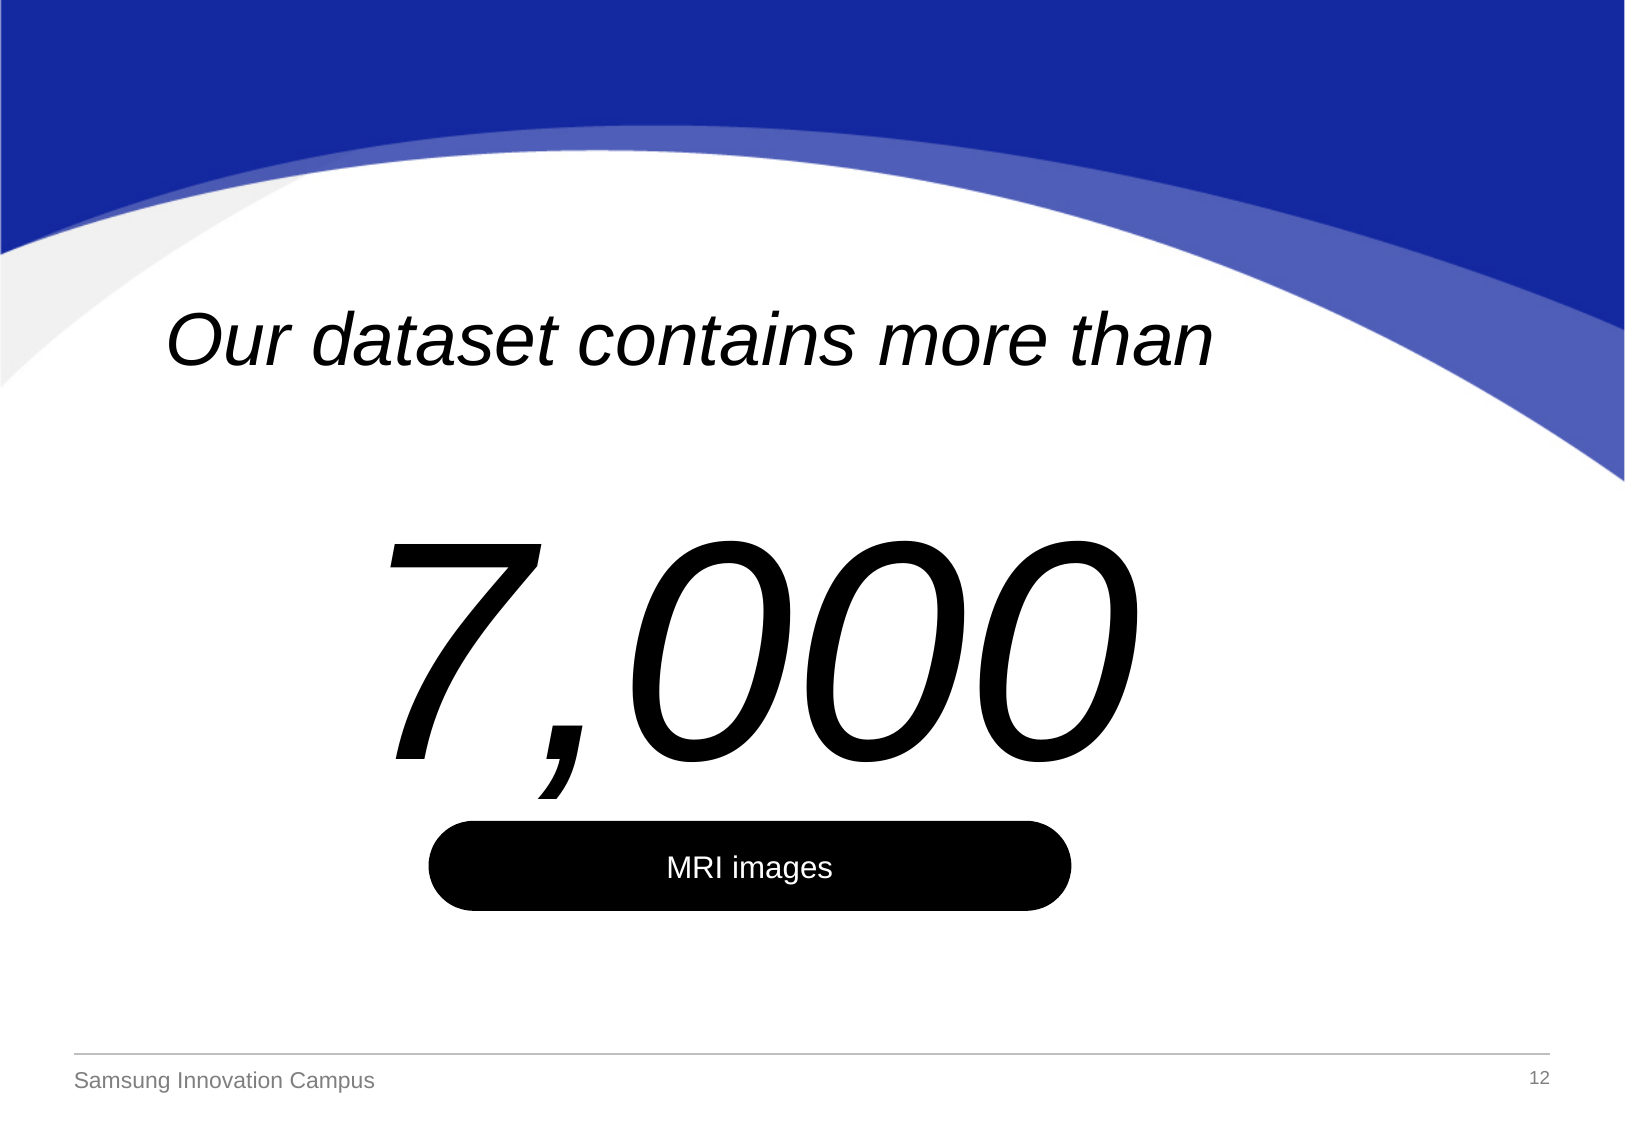

Our dataset contains more than

7,000

MRI images